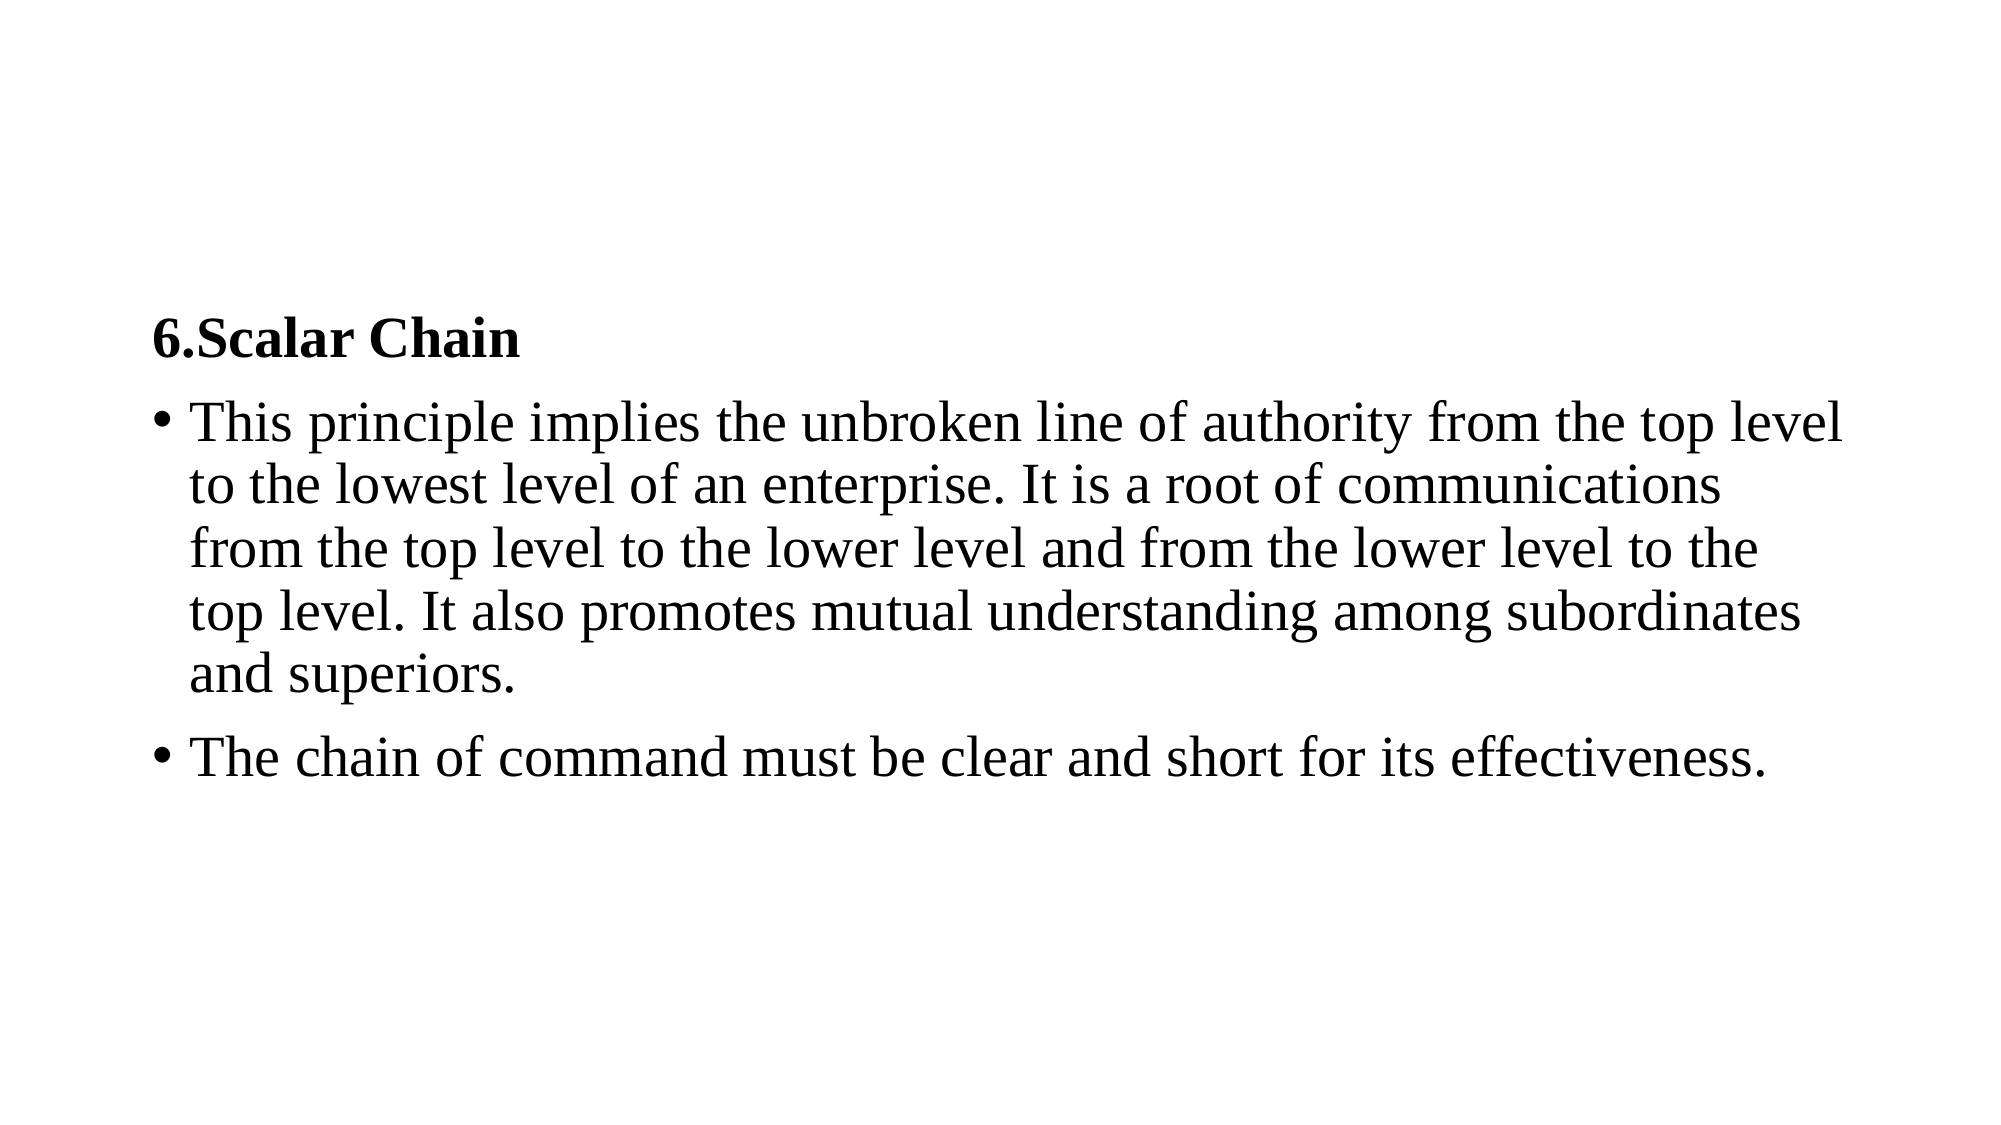

#
6.Scalar Chain
This principle implies the unbroken line of authority from the top level to the lowest level of an enterprise. It is a root of communications from the top level to the lower level and from the lower level to the top level. It also promotes mutual understanding among subordinates and superiors.
The chain of command must be clear and short for its effectiveness.